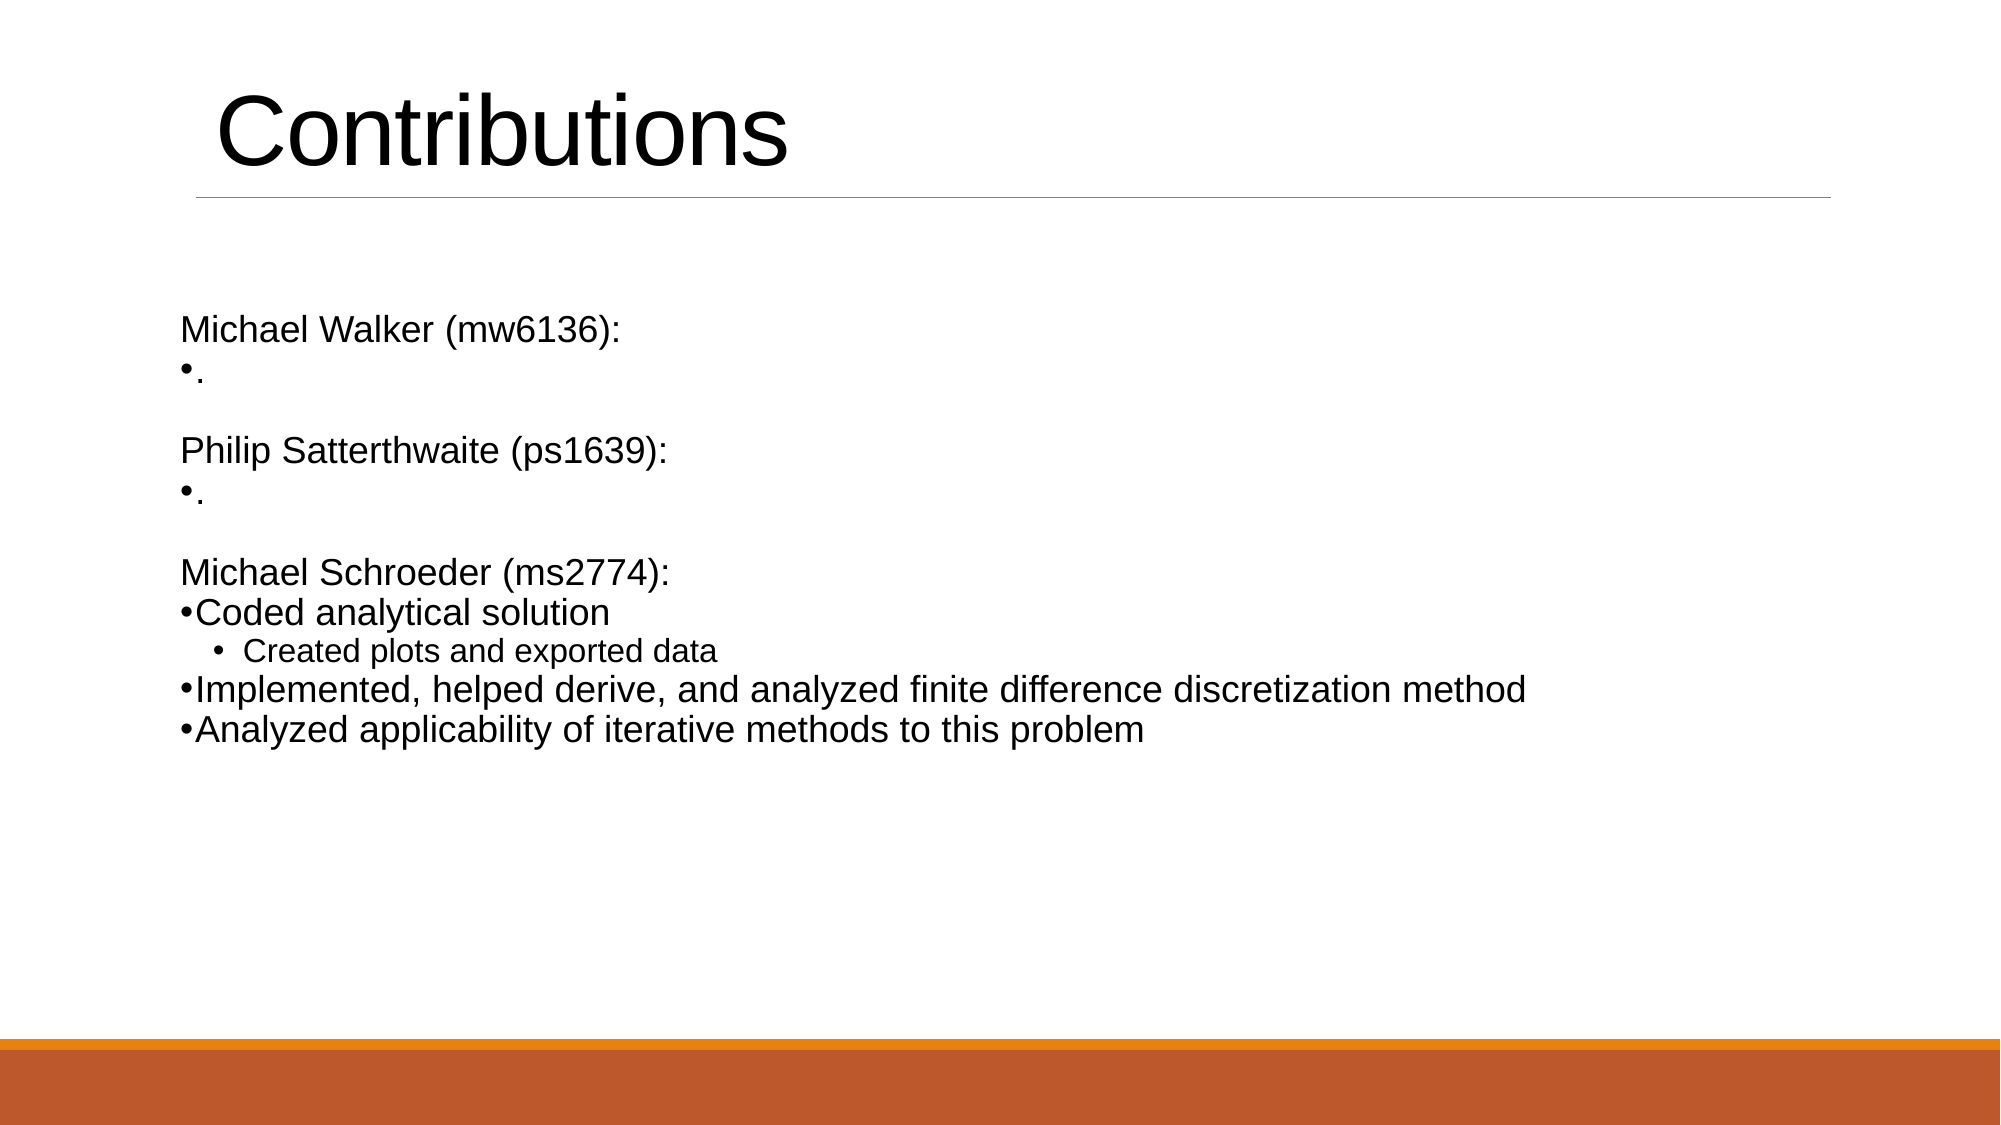

Contributions
Michael Walker (mw6136):
.

Philip Satterthwaite (ps1639):
.

Michael Schroeder (ms2774):
Coded analytical solution
Created plots and exported data
Implemented, helped derive, and analyzed finite difference discretization method
Analyzed applicability of iterative methods to this problem